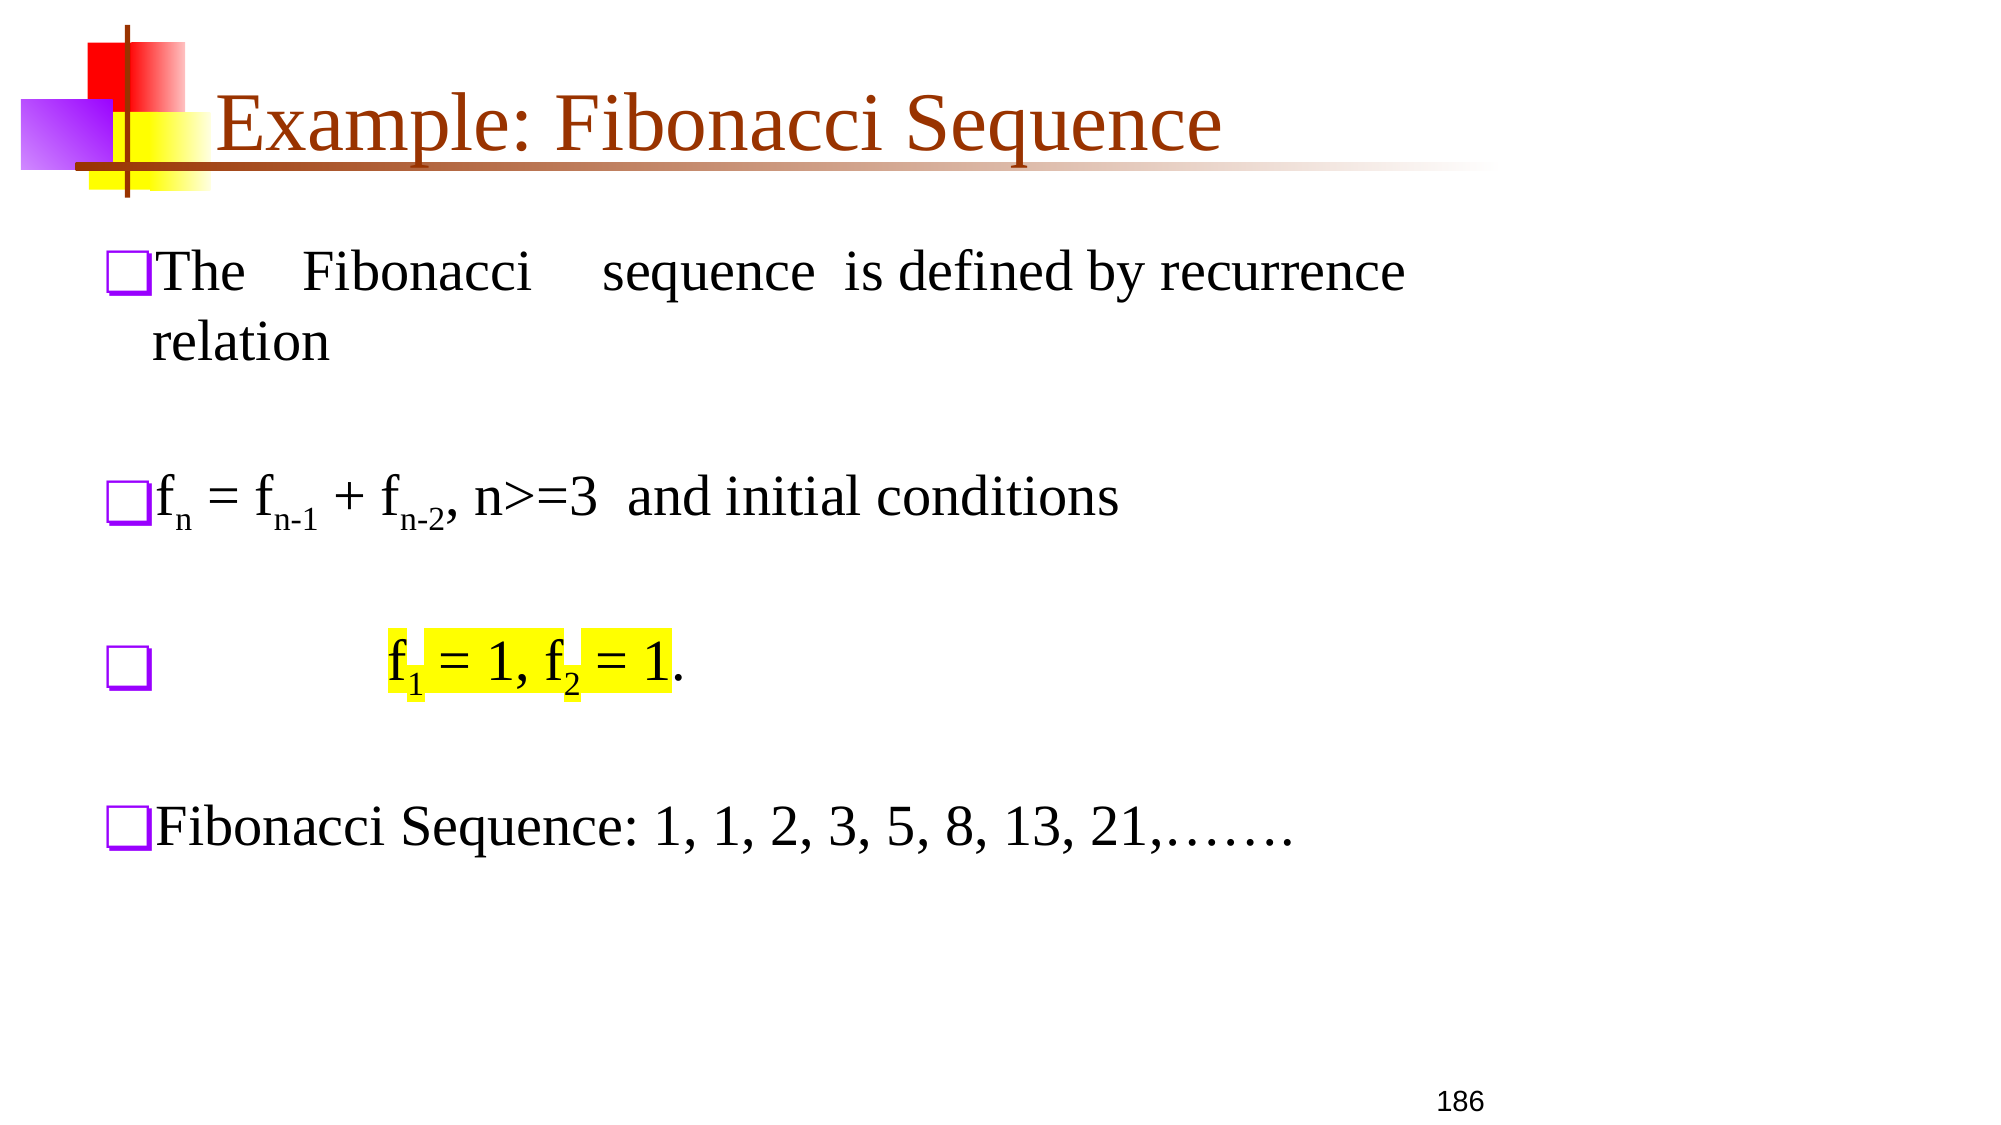

# Example: Fibonacci Sequence
The	Fibonacci	sequence  is defined by recurrence relation

fn = fn-1 + fn-2, n>=3  and initial conditions

                f1 = 1, f2 = 1.

Fibonacci Sequence: 1, 1, 2, 3, 5, 8, 13, 21,…….

186